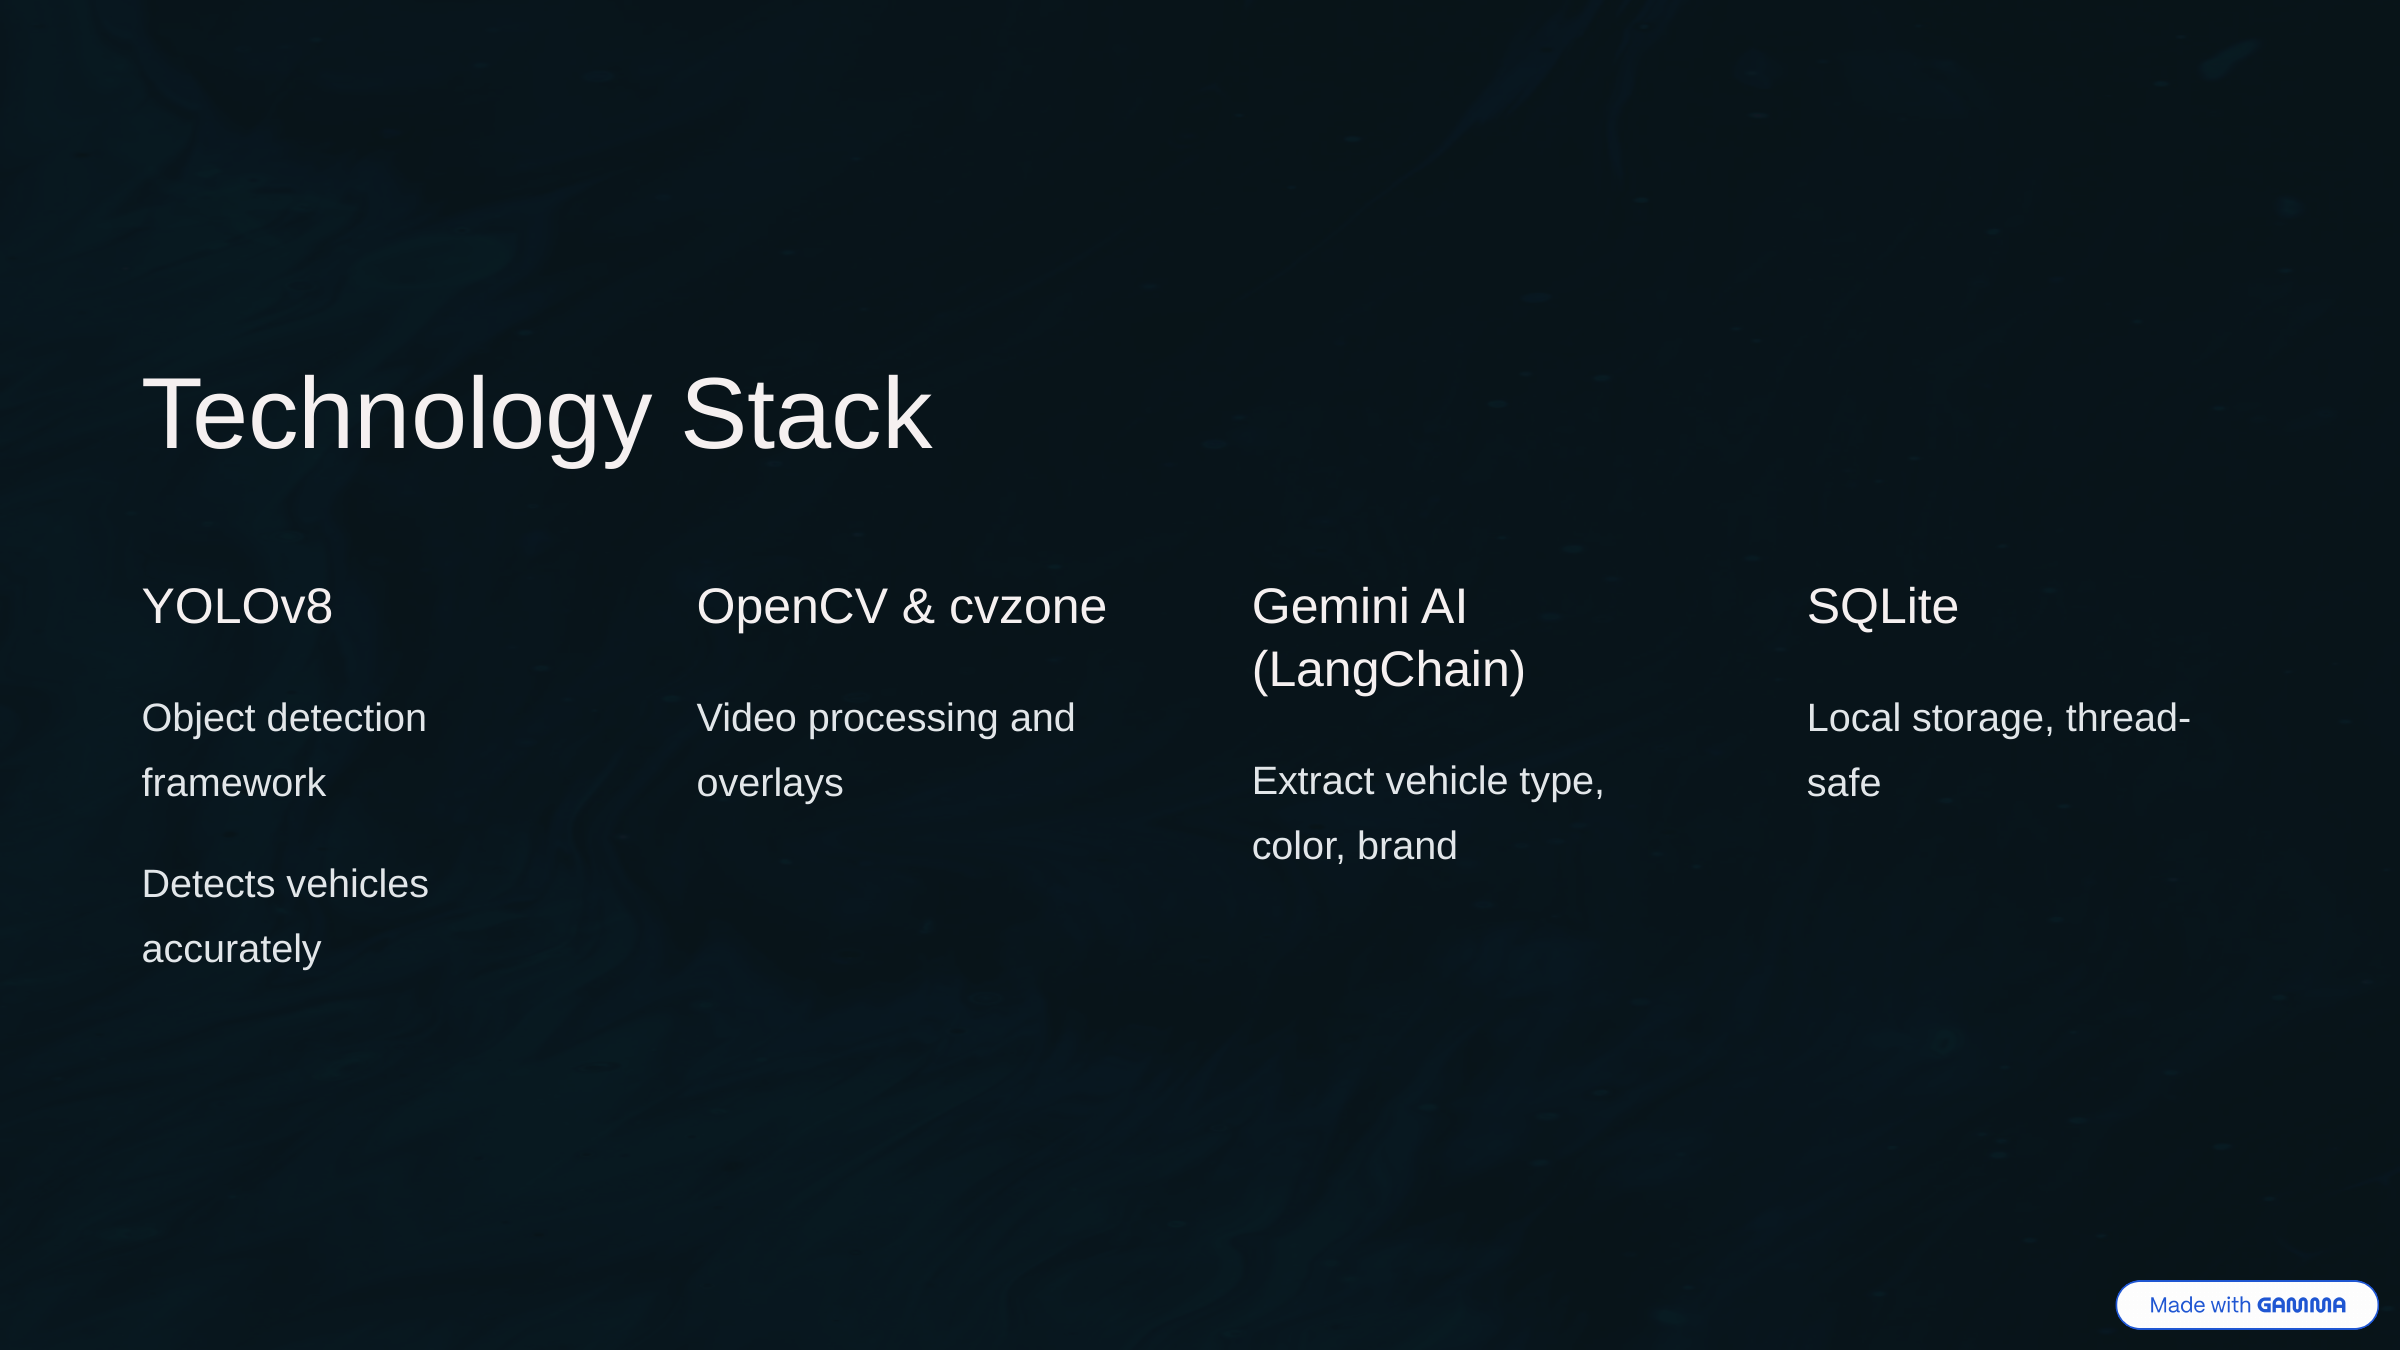

Technology Stack
YOLOv8
OpenCV & cvzone
Gemini AI (LangChain)
SQLite
Object detection framework
Video processing and overlays
Local storage, thread-safe
Extract vehicle type, color, brand
Detects vehicles accurately